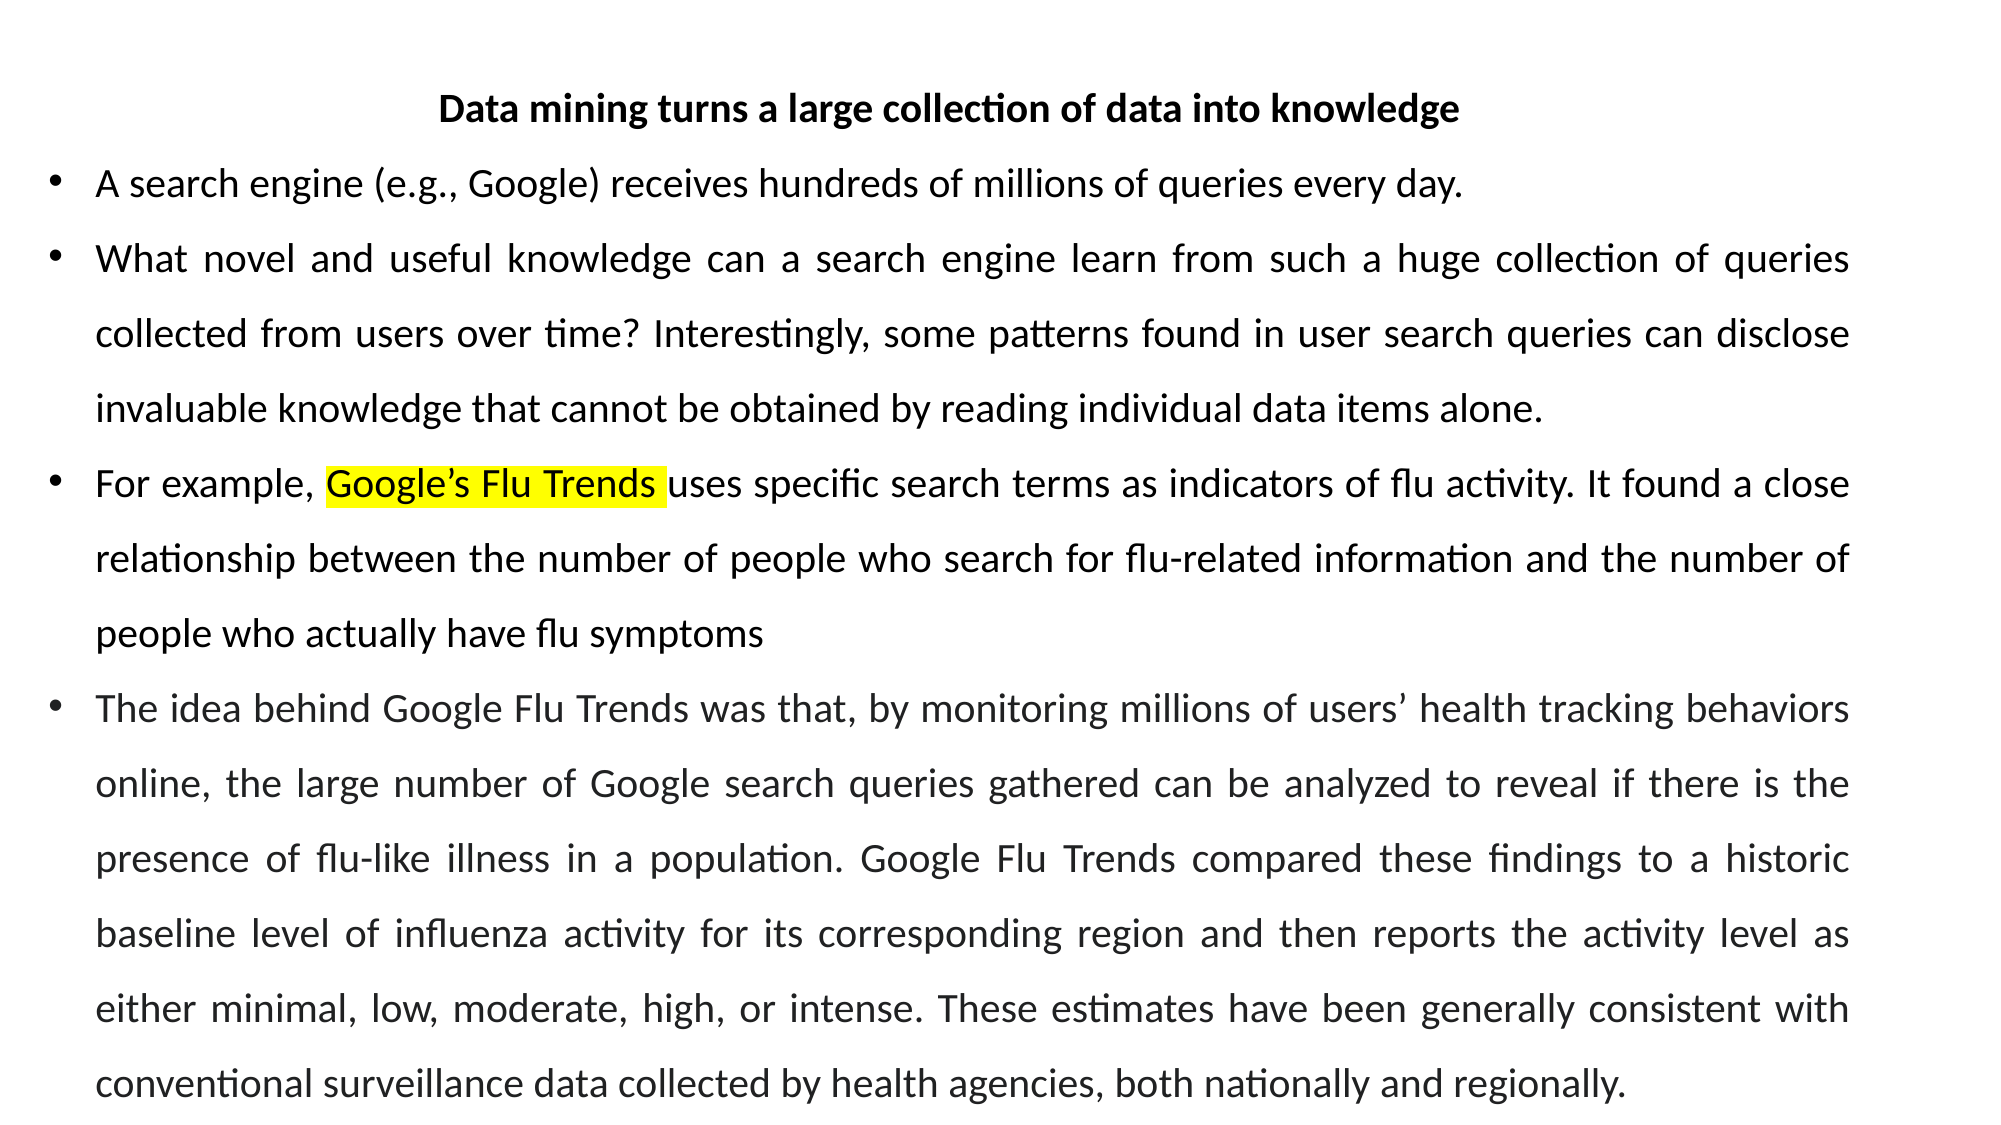

Data mining turns a large collection of data into knowledge
A search engine (e.g., Google) receives hundreds of millions of queries every day.
What novel and useful knowledge can a search engine learn from such a huge collection of queries collected from users over time? Interestingly, some patterns found in user search queries can disclose invaluable knowledge that cannot be obtained by reading individual data items alone.
For example, Google’s Flu Trends uses specific search terms as indicators of flu activity. It found a close relationship between the number of people who search for flu-related information and the number of people who actually have flu symptoms
The idea behind Google Flu Trends was that, by monitoring millions of users’ health tracking behaviors online, the large number of Google search queries gathered can be analyzed to reveal if there is the presence of flu-like illness in a population. Google Flu Trends compared these findings to a historic baseline level of influenza activity for its corresponding region and then reports the activity level as either minimal, low, moderate, high, or intense. These estimates have been generally consistent with conventional surveillance data collected by health agencies, both nationally and regionally.